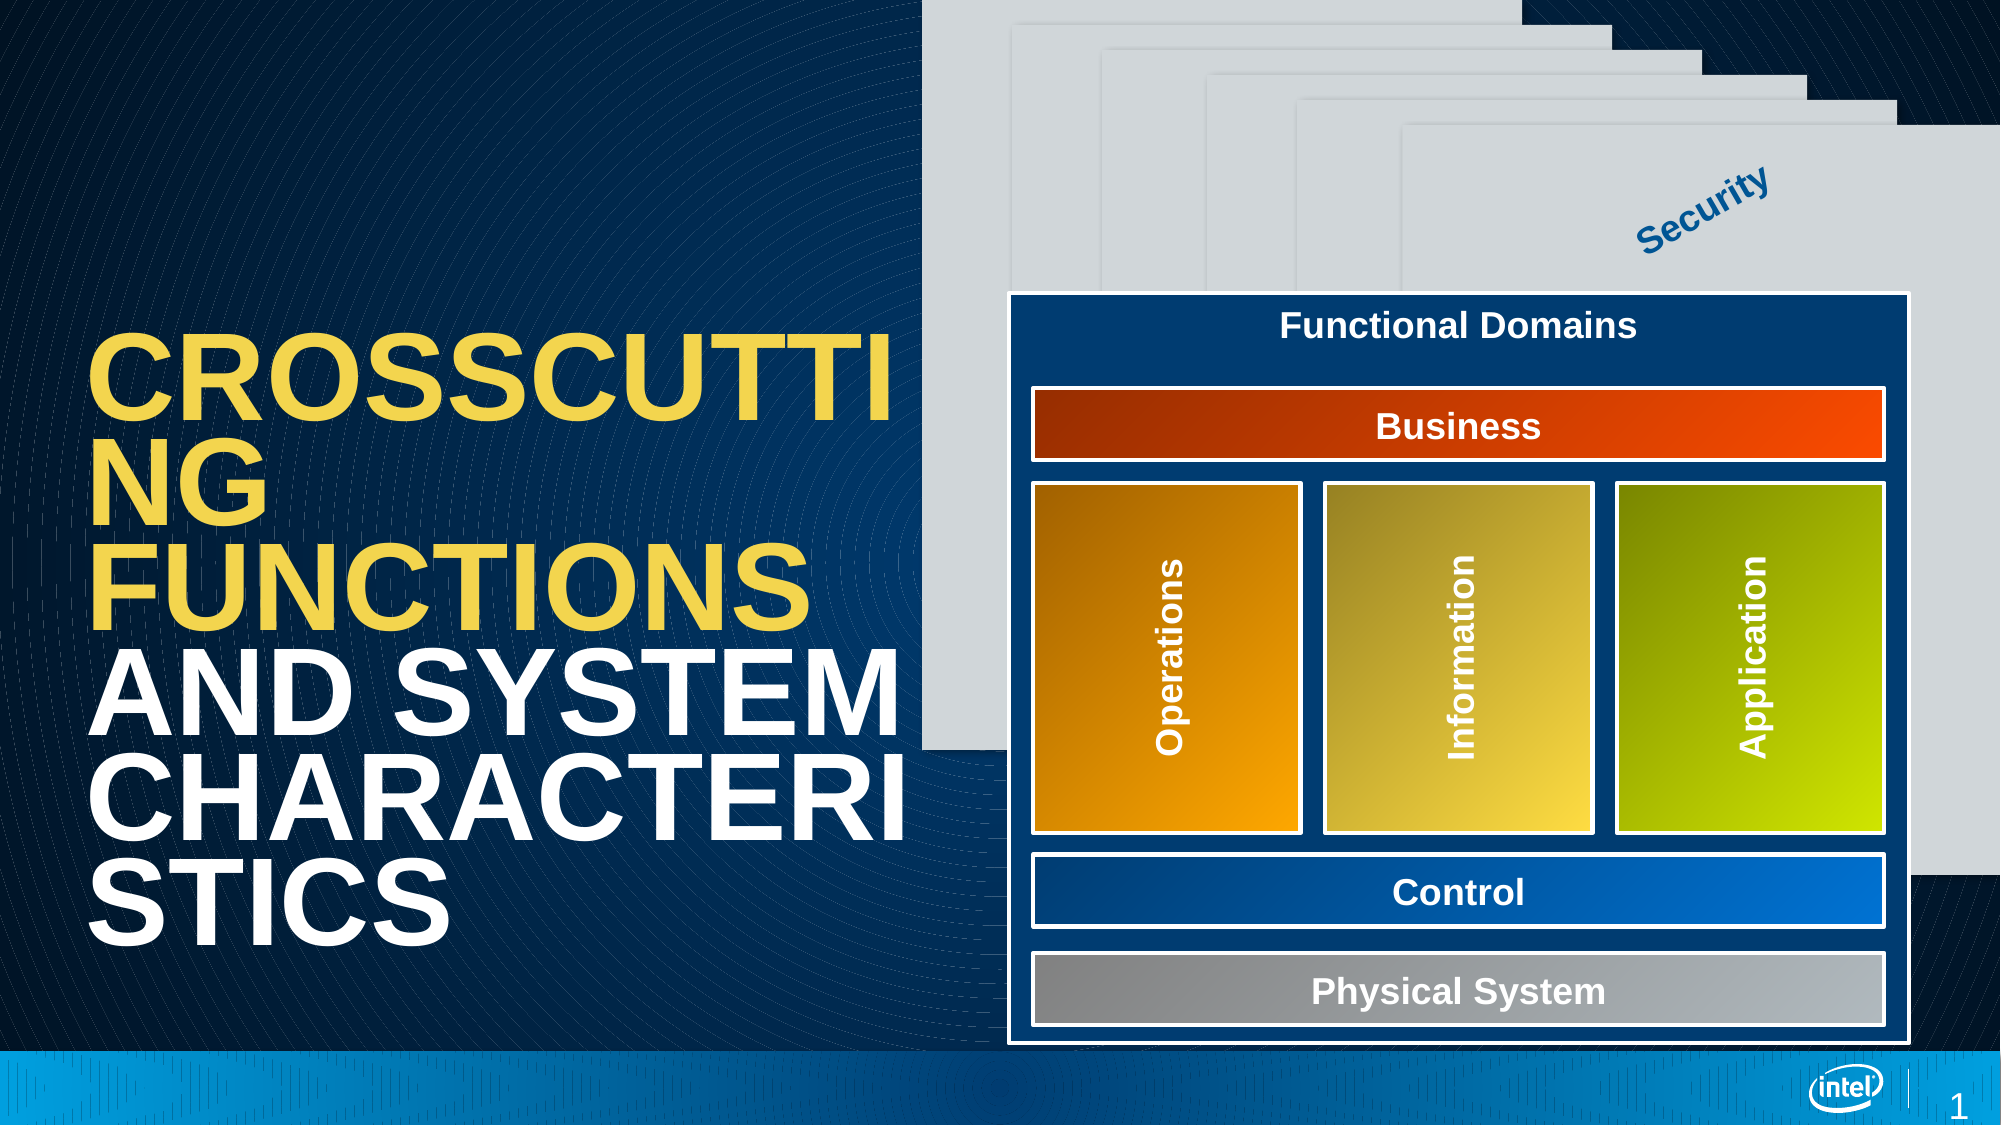

Resilience

Privacy

Scalability

Compliance

Compliance

Security
Functional Domains
Business
Operations
Information
Application
Control
Physical System
# CROSSCUTTING FUNCTIONS AND SYSTEM CHARACTERISTICS

14